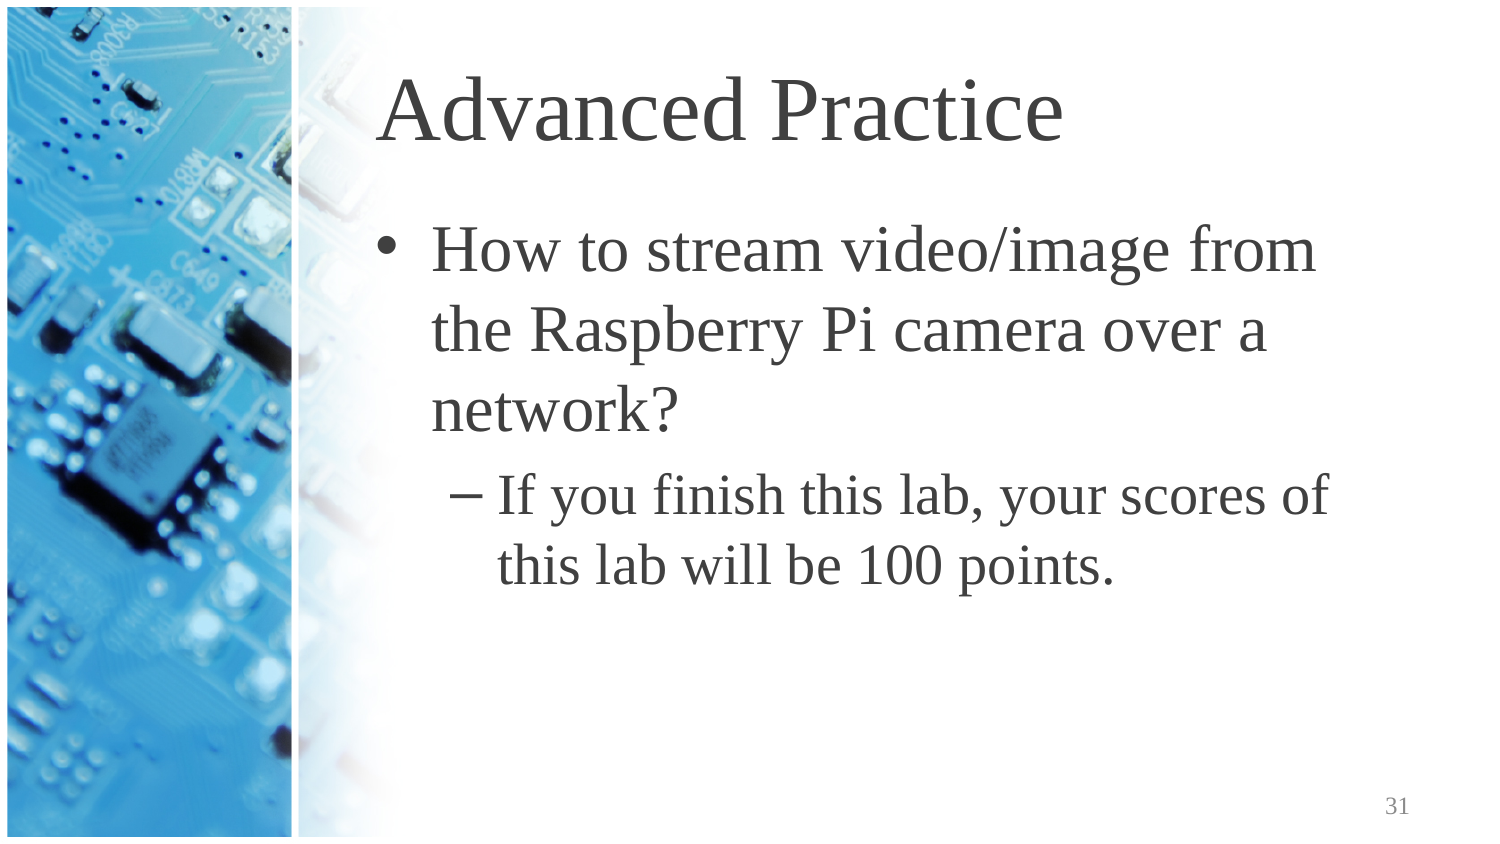

# Advanced Practice
How to stream video/image from the Raspberry Pi camera over a network?
If you finish this lab, your scores of this lab will be 100 points.
31